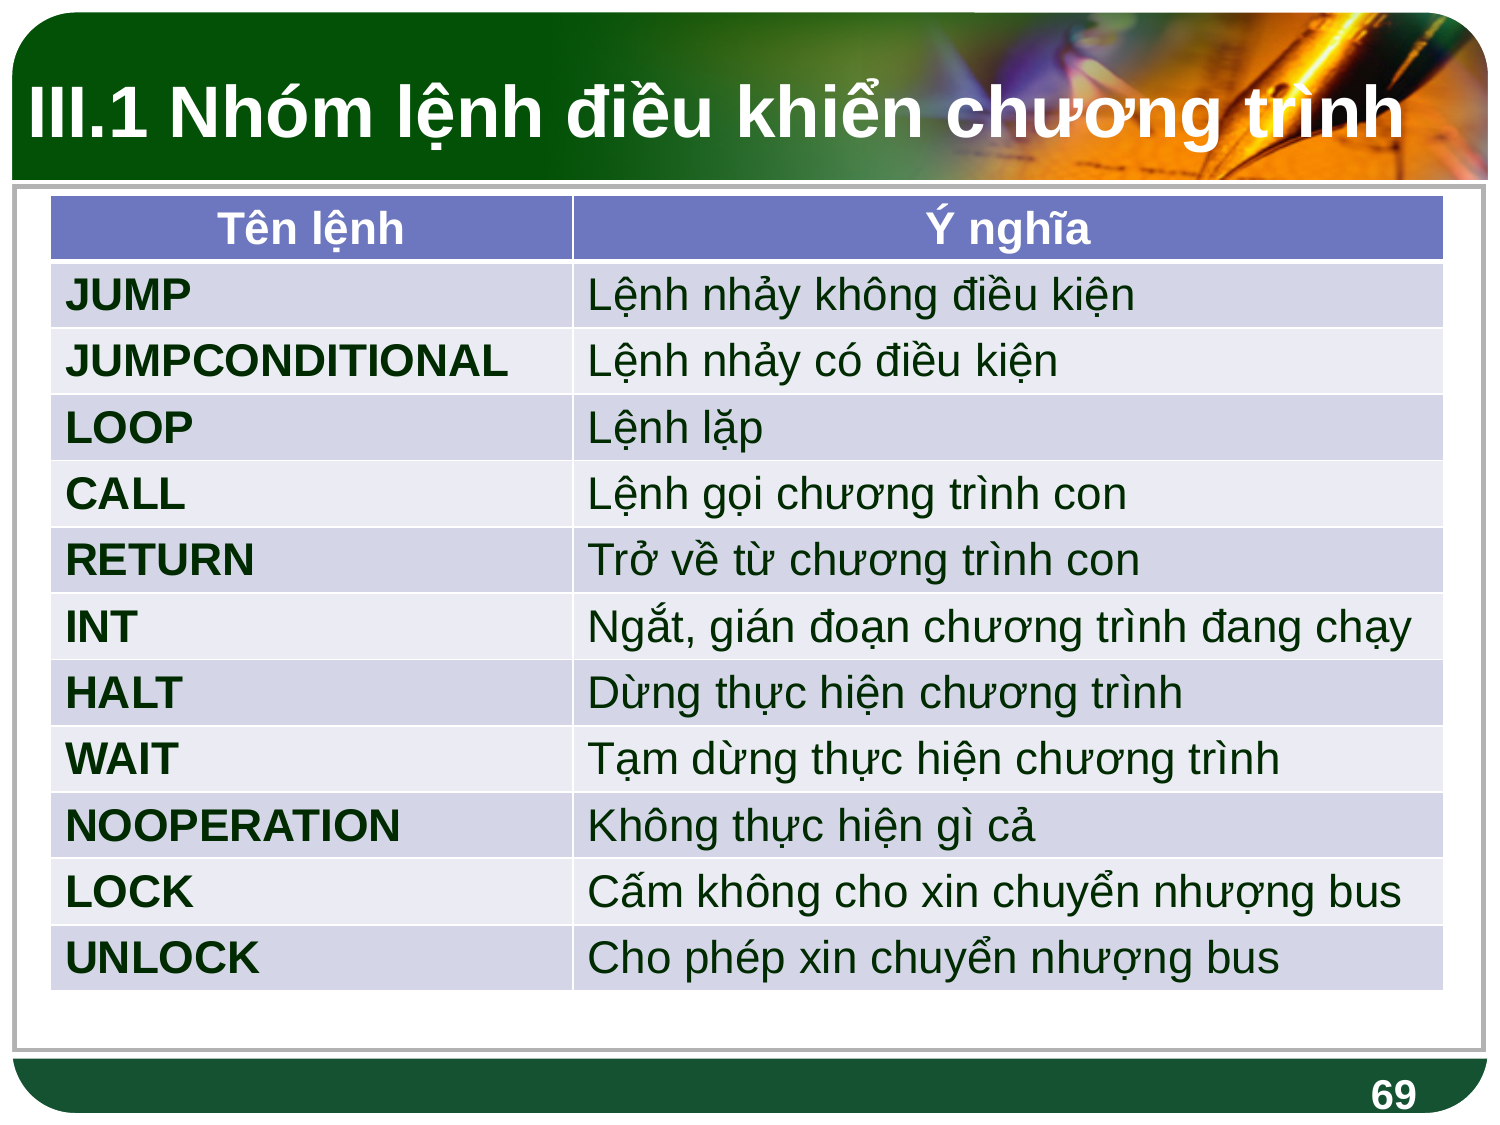

III.1 Nhóm lệnh điều khiển chương trình
| Tên lệnh | Ý nghĩa |
| --- | --- |
| JUMP | Lệnh nhảy không điều kiện |
| JUMPCONDITIONAL | Lệnh nhảy có điều kiện |
| LOOP | Lệnh lặp |
| CALL | Lệnh gọi chương trình con |
| RETURN | Trở về từ chương trình con |
| INT | Ngắt, gián đoạn chương trình đang chạy |
| HALT | Dừng thực hiện chương trình |
| WAIT | Tạm dừng thực hiện chương trình |
| NOOPERATION | Không thực hiện gì cả |
| LOCK | Cấm không cho xin chuyển nhượng bus |
| UNLOCK | Cho phép xin chuyển nhượng bus |